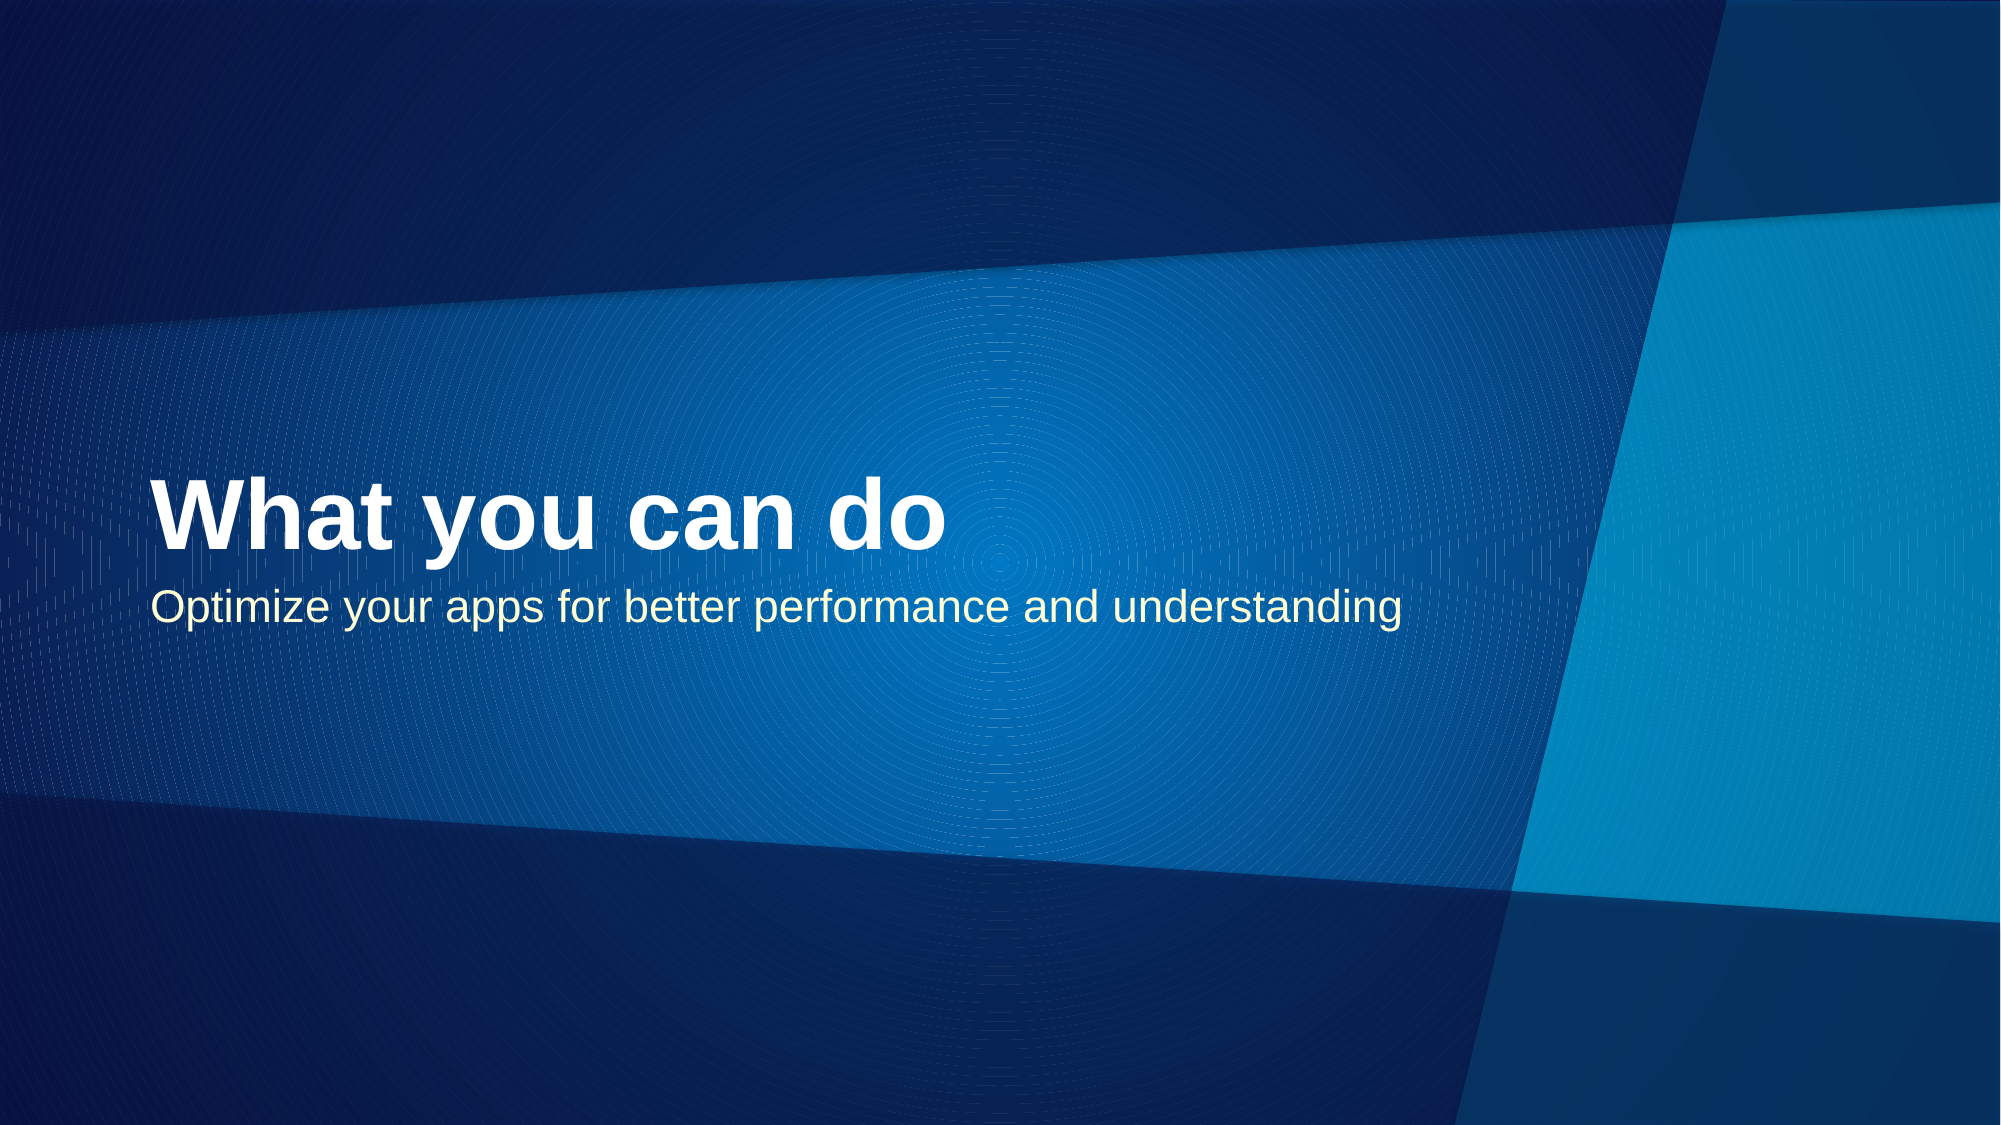

# What you can do
Optimize your apps for better performance and understanding